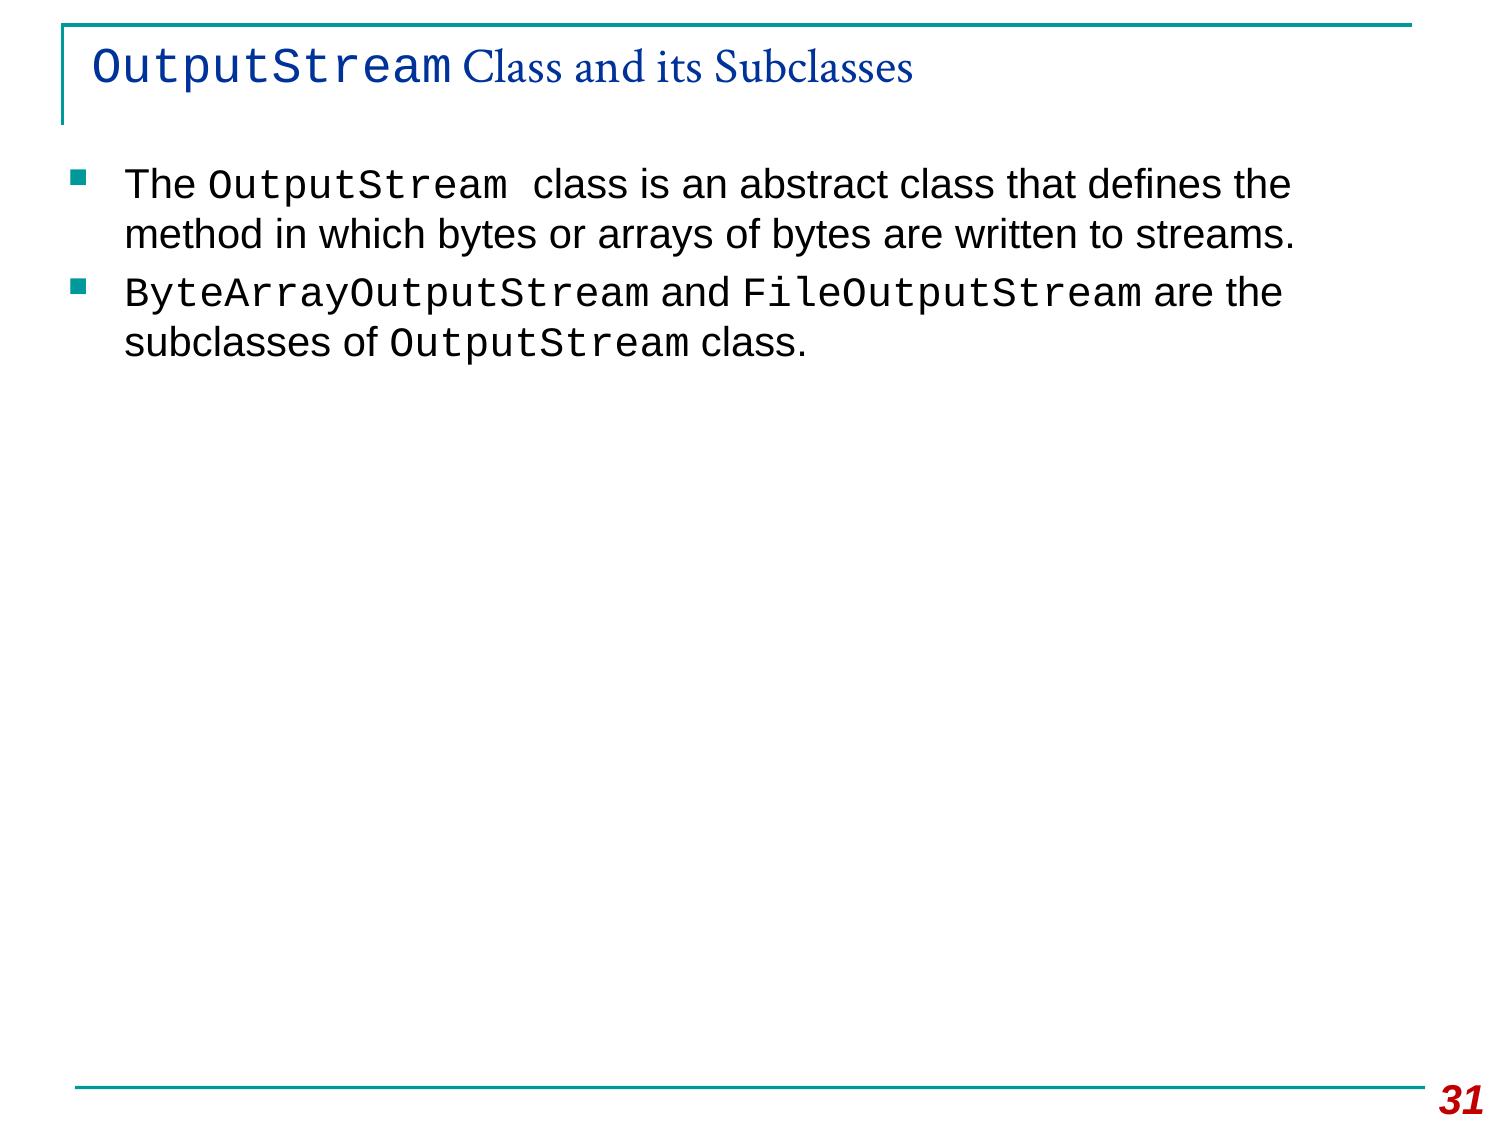

# OutputStream Class and its Subclasses
The OutputStream class is an abstract class that defines the method in which bytes or arrays of bytes are written to streams.
ByteArrayOutputStream and FileOutputStream are the subclasses of OutputStream class.
31